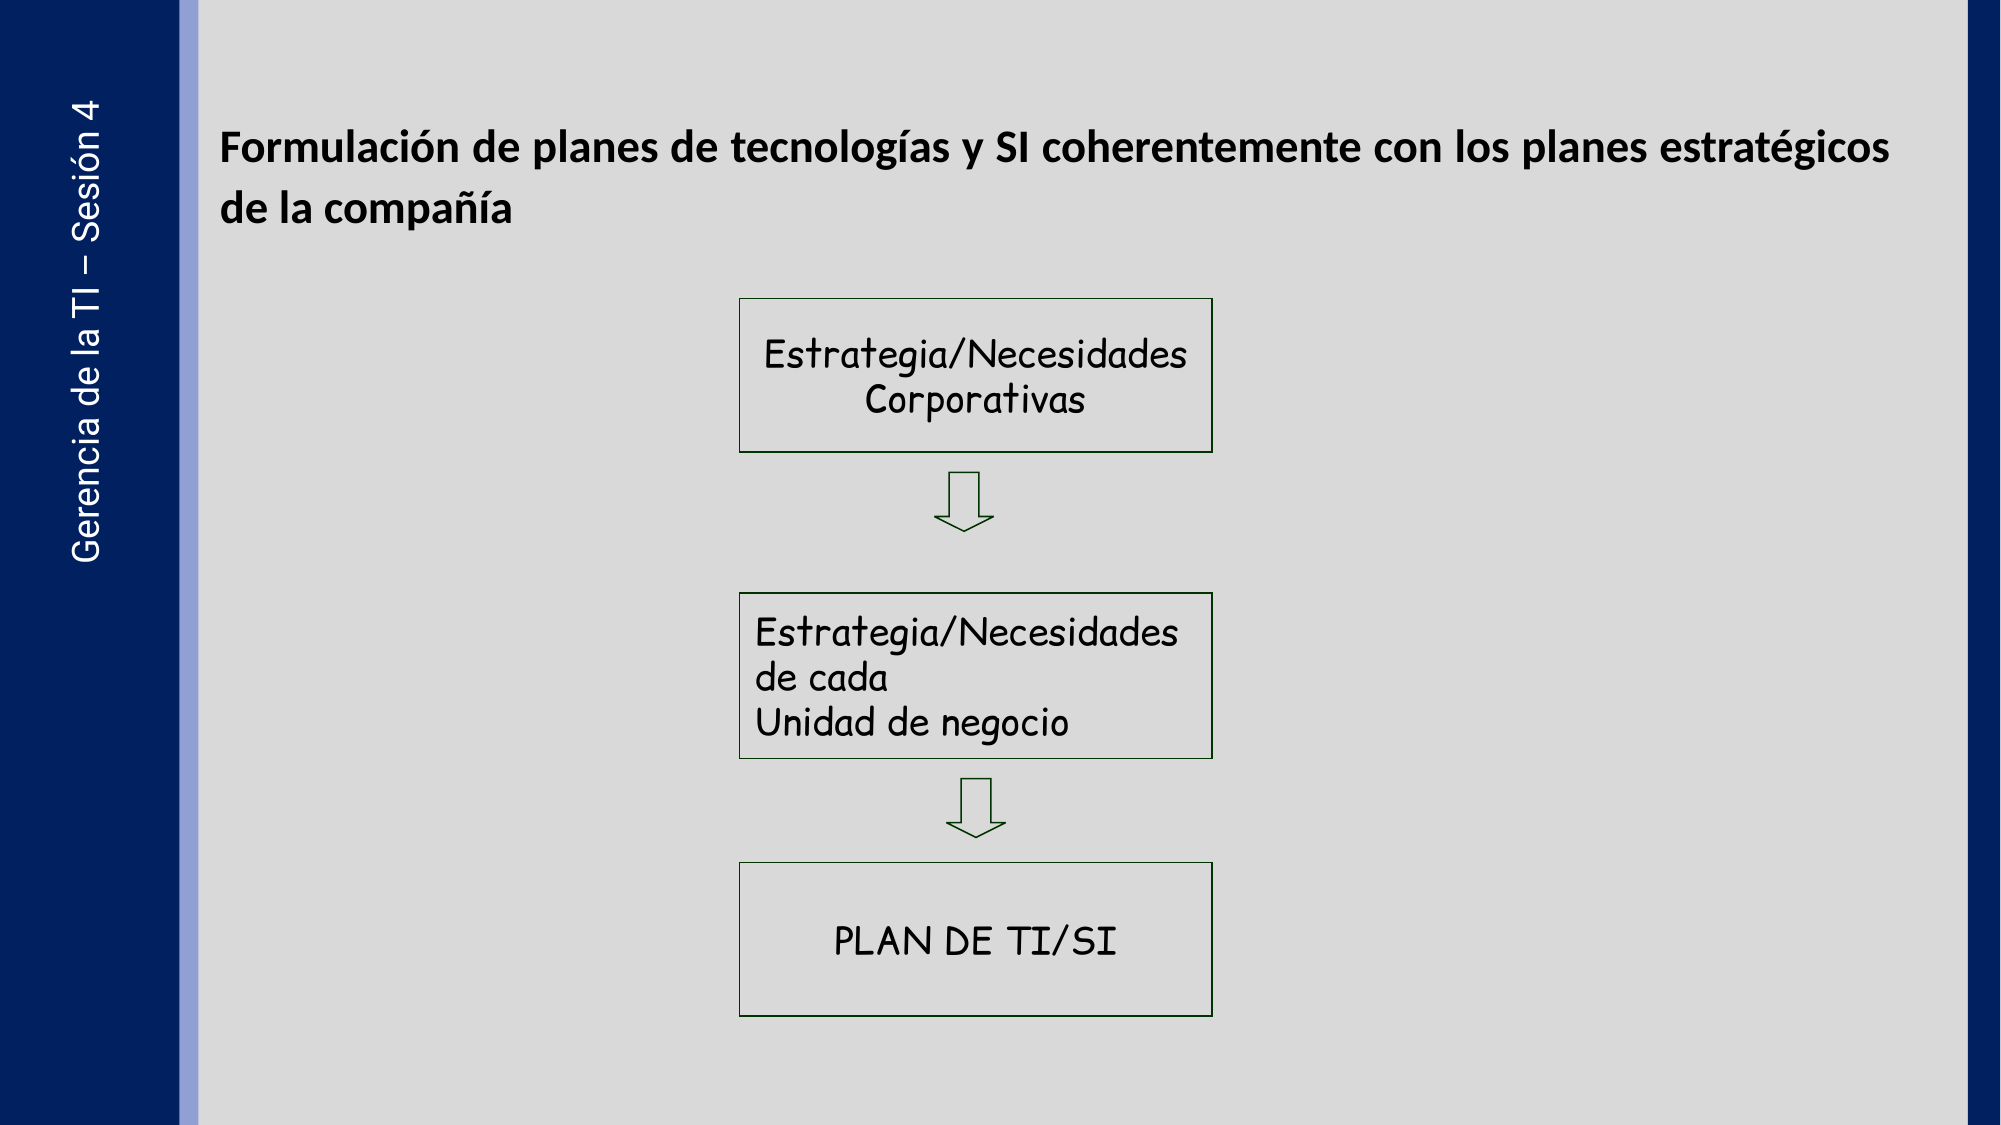

Formulación de planes de tecnologías y SI coherentemente con los planes estratégicos de la compañía
Estrategia/Necesidades
Corporativas

Gerencia de la TI – Sesión 4
Estrategia/Necesidades
de cada
Unidad de negocio

PLAN DE TI/SI